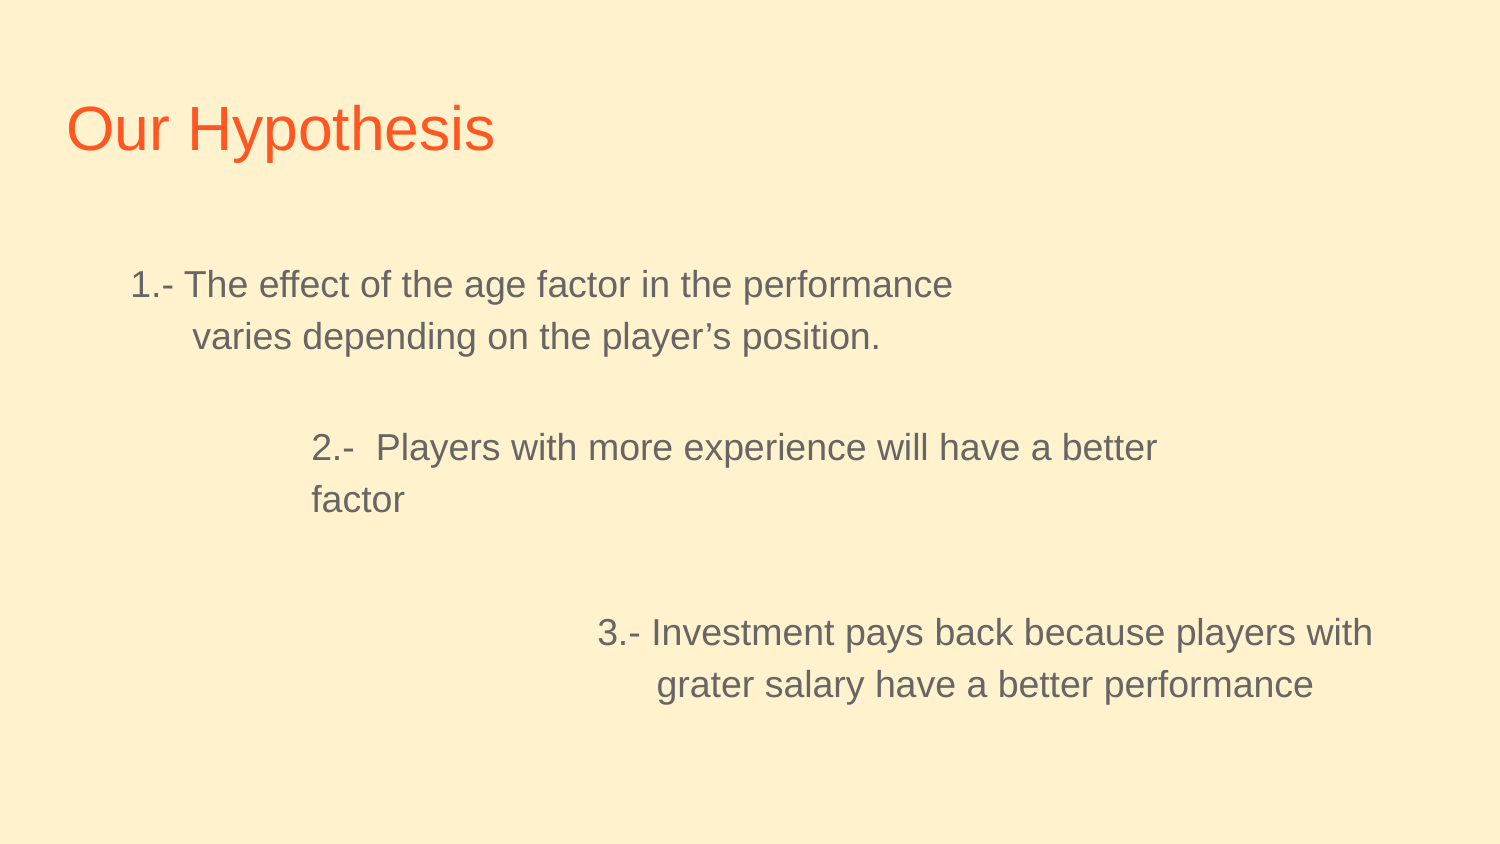

# Our Hypothesis
1.- The effect of the age factor in the performance varies depending on the player’s position.
2.-  Players with more experience will have a better factor
3.- Investment pays back because players with grater salary have a better performance